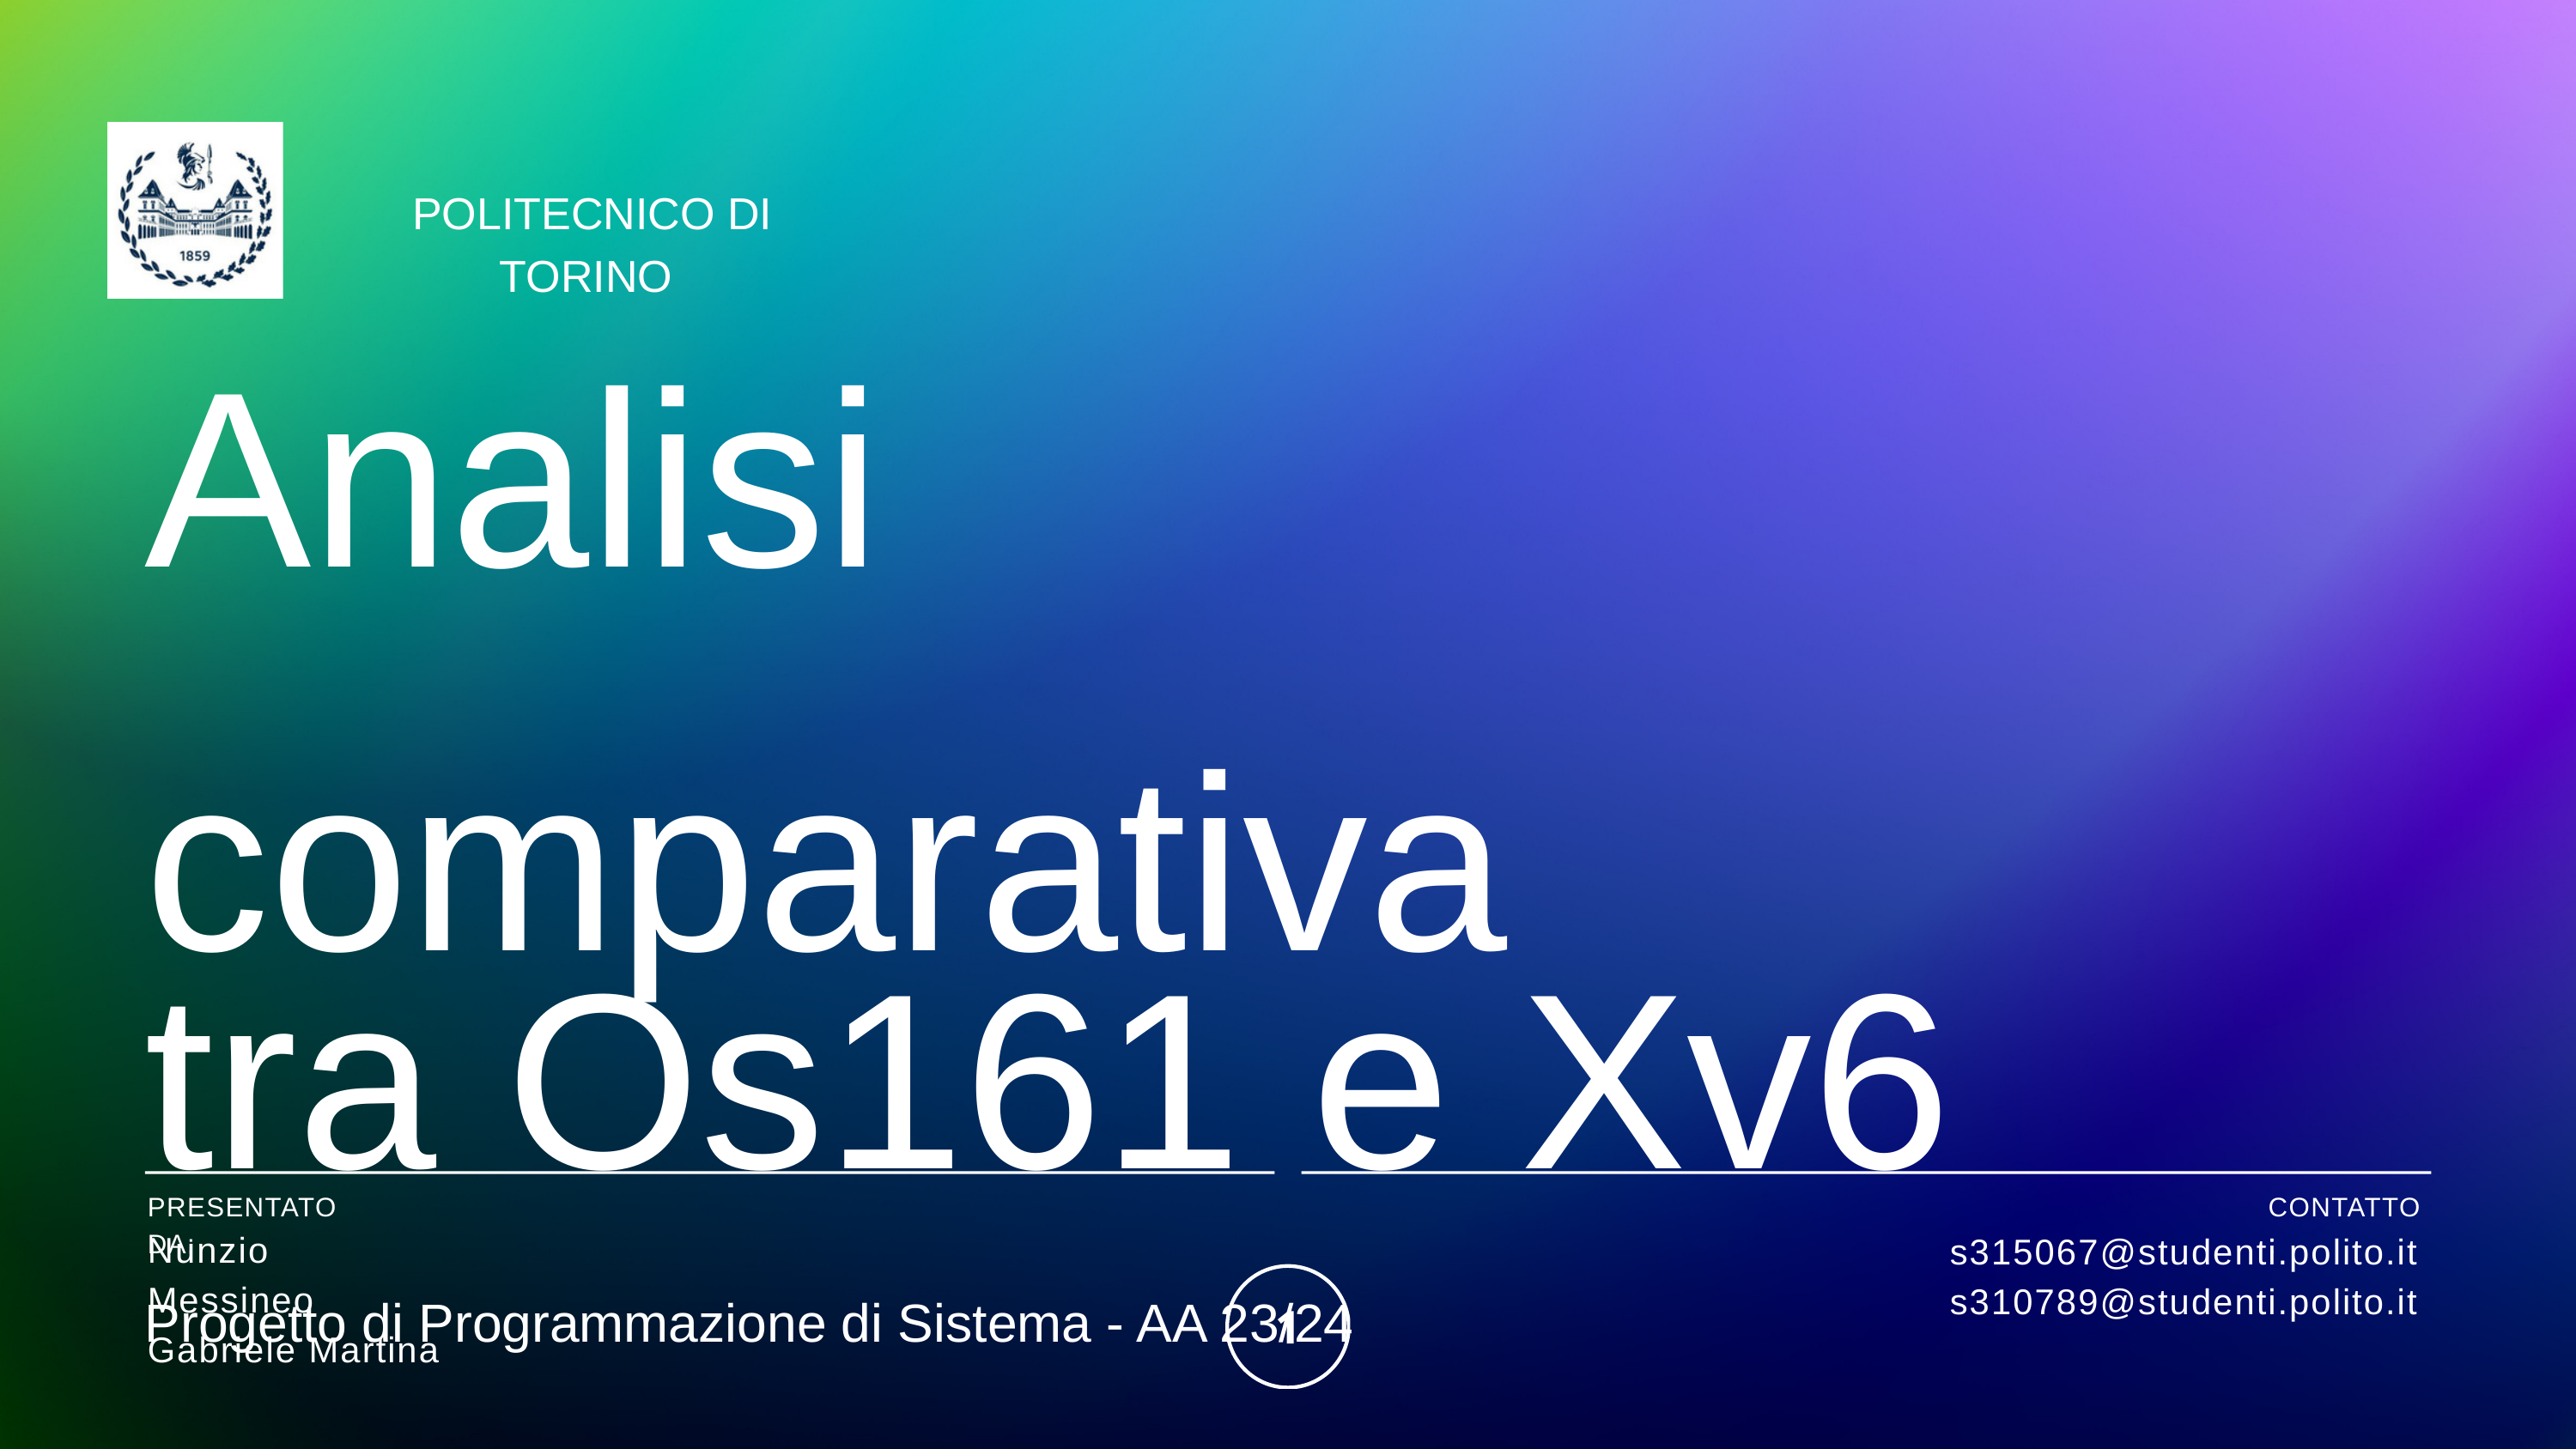

POLITECNICO DI TORINO

Analisi comparativa
tra Os161 e Xv6
Progetto di Programmazione di Sistema - AA 23/24

PRESENTATO DA:
CONTATTO:
Nunzio Messineo Gabriele Martina
s315067@studenti.polito.it s310789@studenti.polito.it